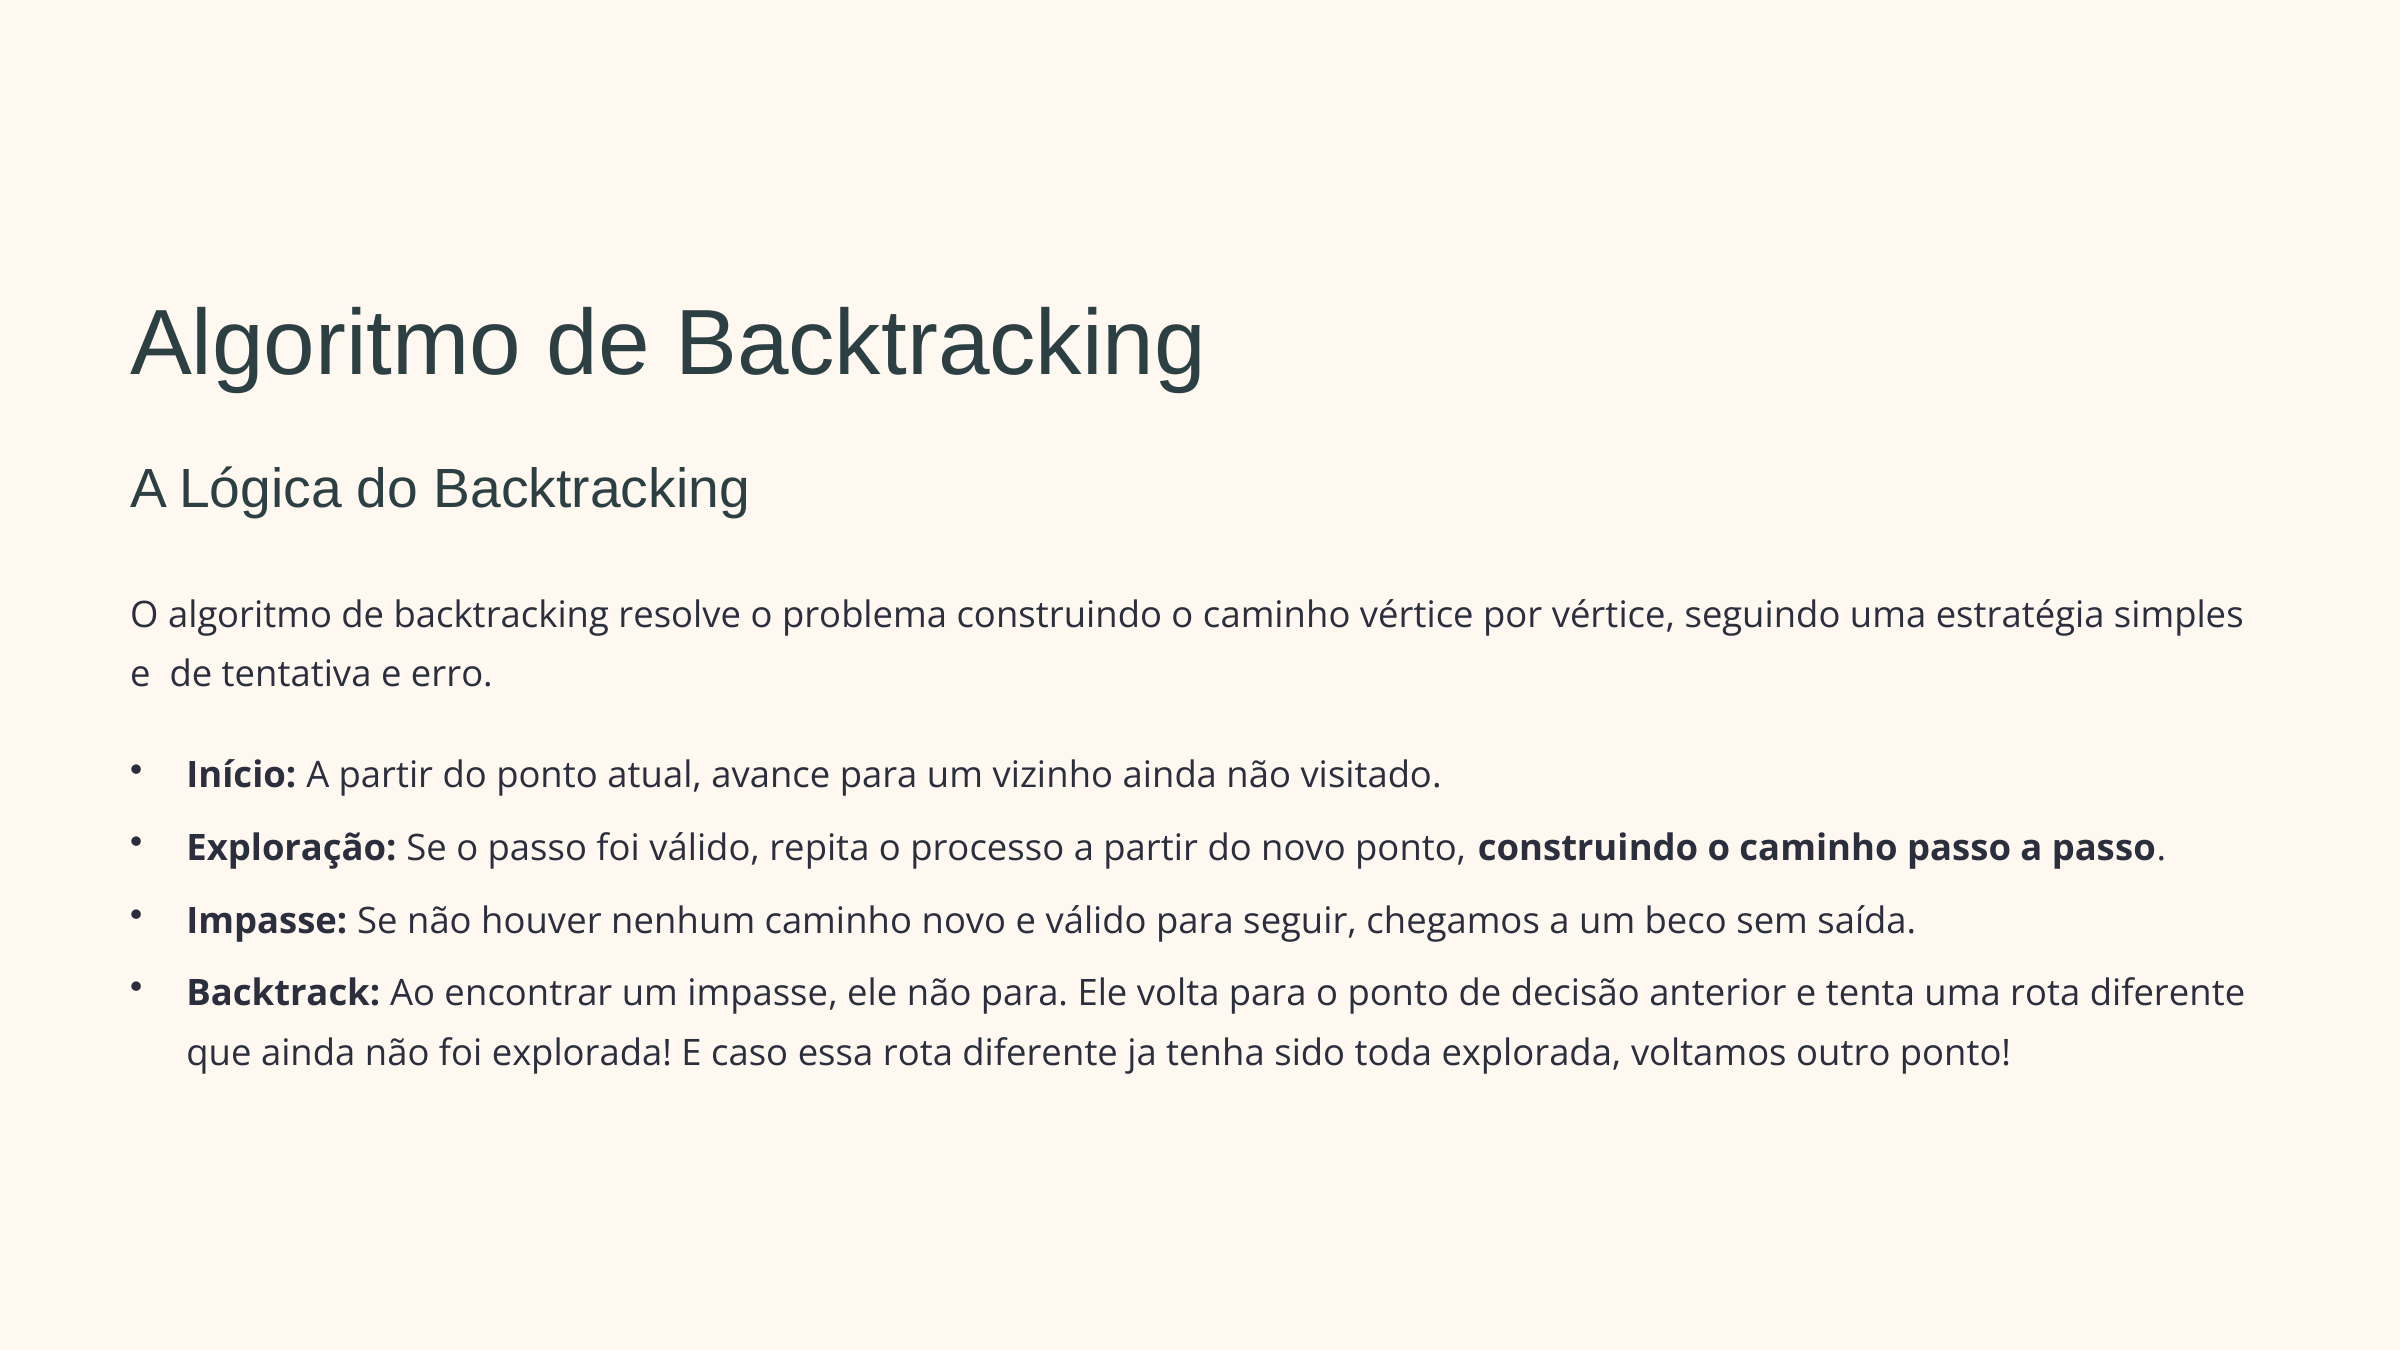

Algoritmo de Backtracking
A Lógica do Backtracking
O algoritmo de backtracking resolve o problema construindo o caminho vértice por vértice, seguindo uma estratégia simples e  de tentativa e erro.
Início: A partir do ponto atual, avance para um vizinho ainda não visitado.
Exploração: Se o passo foi válido, repita o processo a partir do novo ponto, construindo o caminho passo a passo.
Impasse: Se não houver nenhum caminho novo e válido para seguir, chegamos a um beco sem saída.
Backtrack: Ao encontrar um impasse, ele não para. Ele volta para o ponto de decisão anterior e tenta uma rota diferente que ainda não foi explorada! E caso essa rota diferente ja tenha sido toda explorada, voltamos outro ponto!